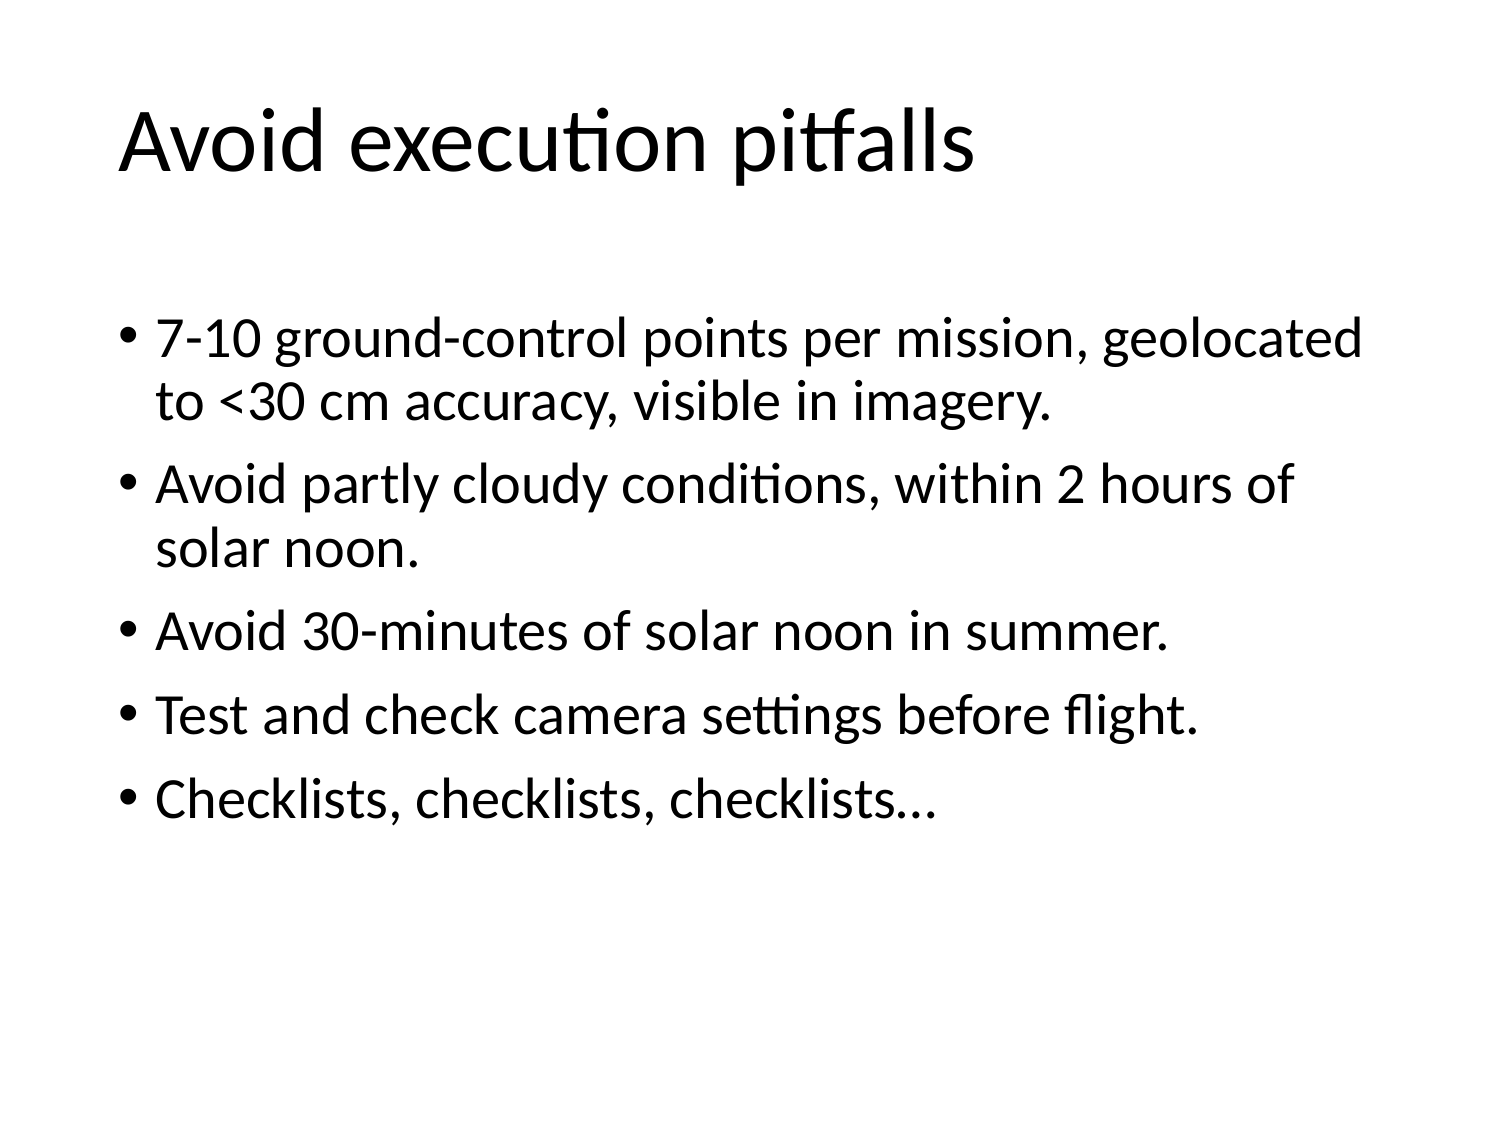

# Avoid execution pitfalls
7-10 ground-control points per mission, geolocated to <30 cm accuracy, visible in imagery.
Avoid partly cloudy conditions, within 2 hours of solar noon.
Avoid 30-minutes of solar noon in summer.
Test and check camera settings before flight.
Checklists, checklists, checklists…